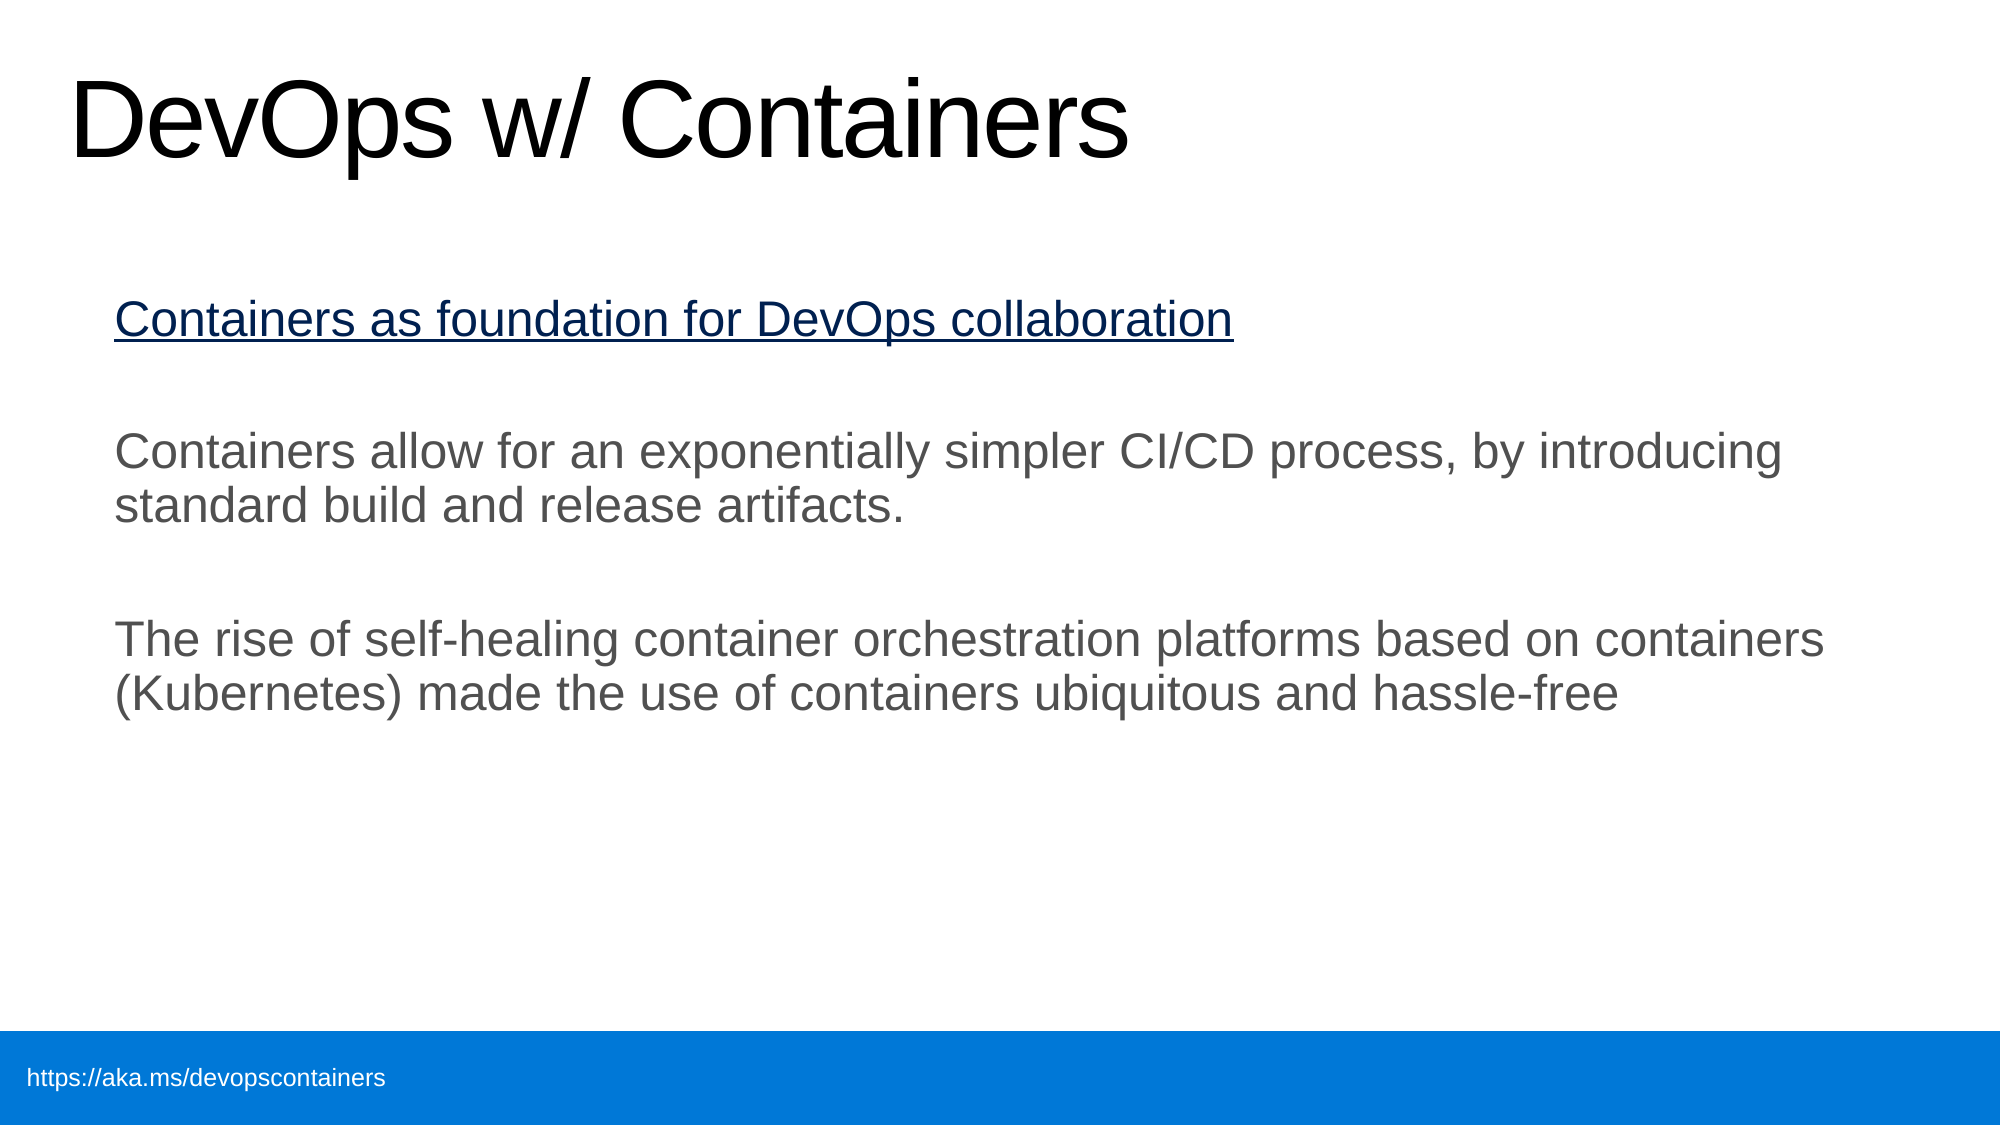

# DevOps w/ Containers
Containers as foundation for DevOps collaboration

Containers allow for an exponentially simpler CI/CD process, by introducing standard build and release artifacts.

The rise of self-healing container orchestration platforms based on containers (Kubernetes) made the use of containers ubiquitous and hassle-free

https://aka.ms/devopscontainers